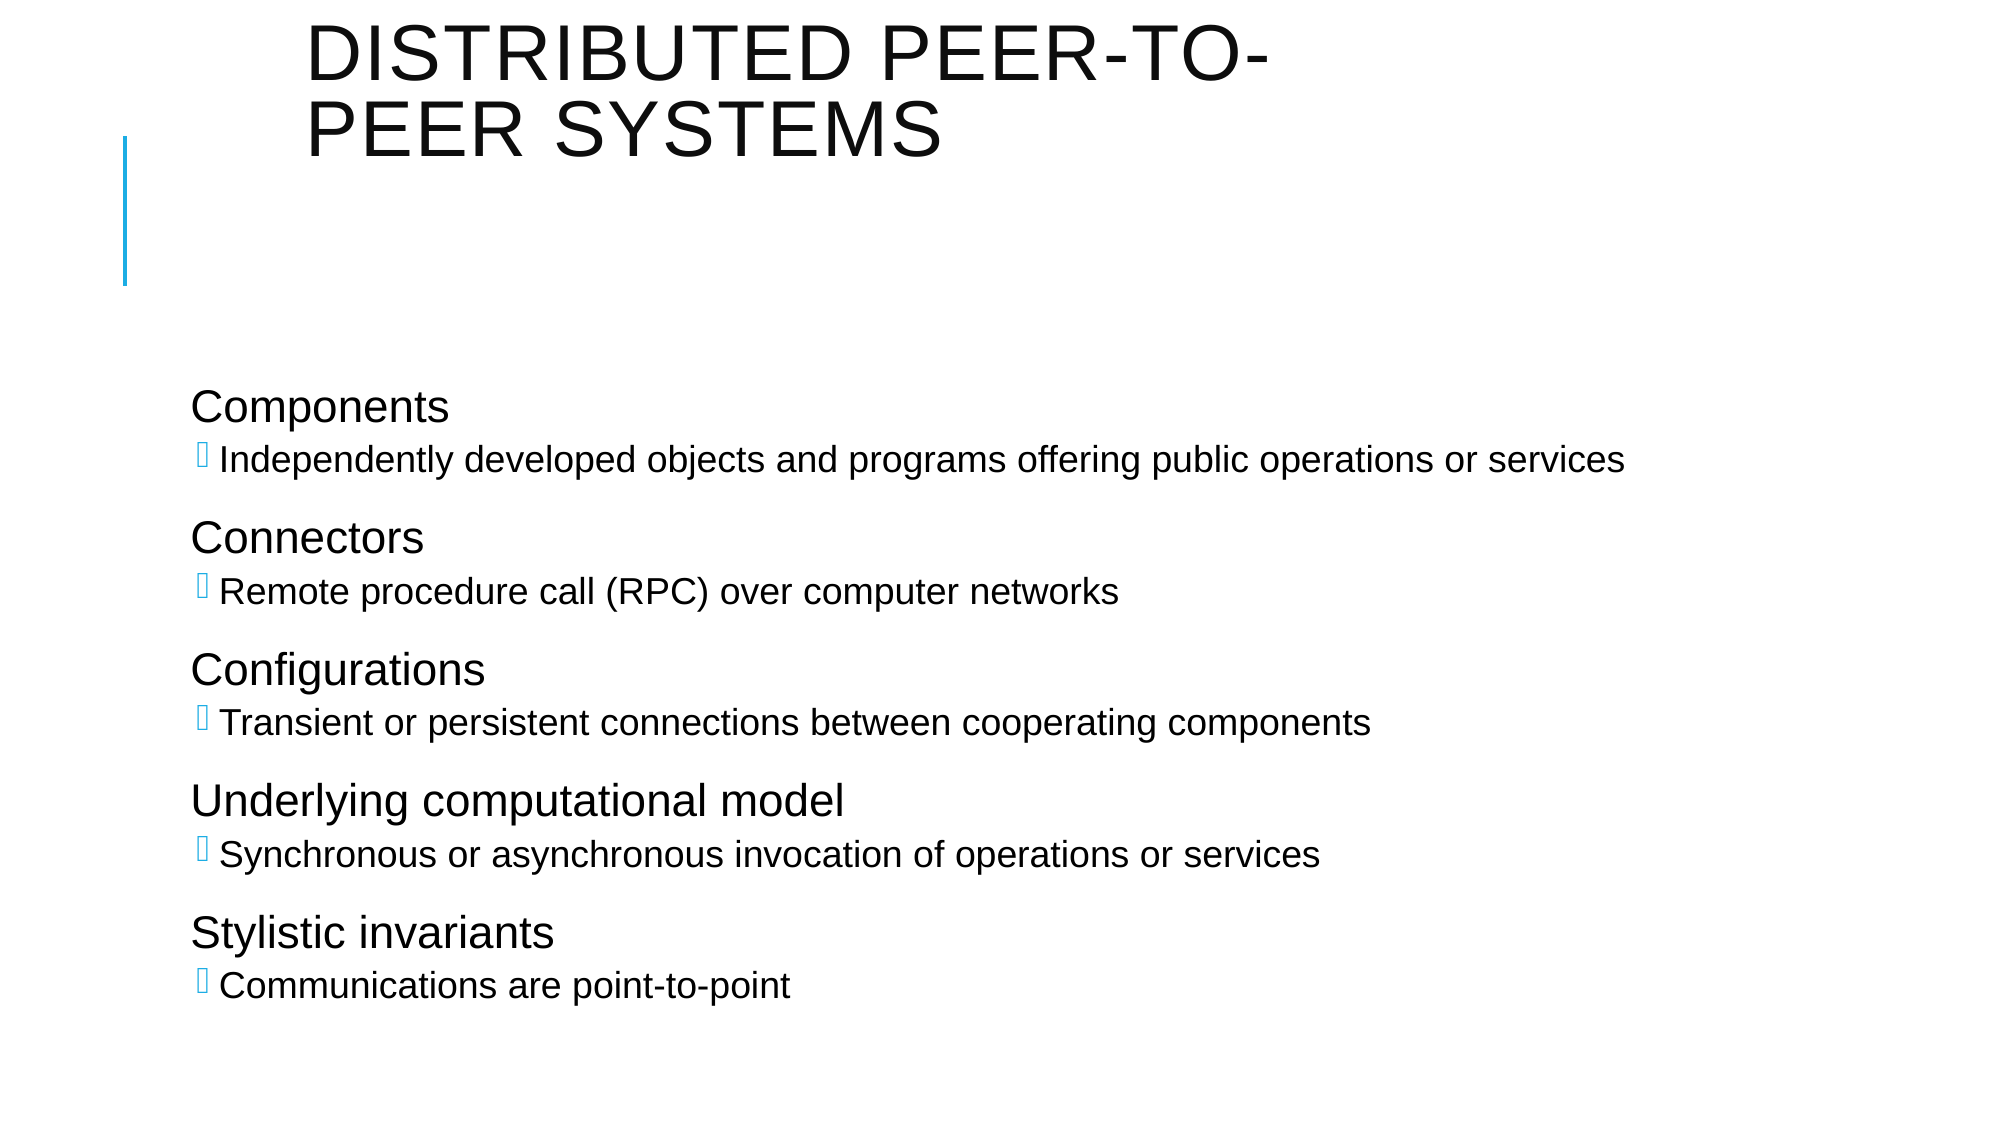

# Distributed Peer-to-Peer Systems
Components
Independently developed objects and programs offering public operations or services
Connectors
Remote procedure call (RPC) over computer networks
Configurations
Transient or persistent connections between cooperating components
Underlying computational model
Synchronous or asynchronous invocation of operations or services
Stylistic invariants
Communications are point-to-point